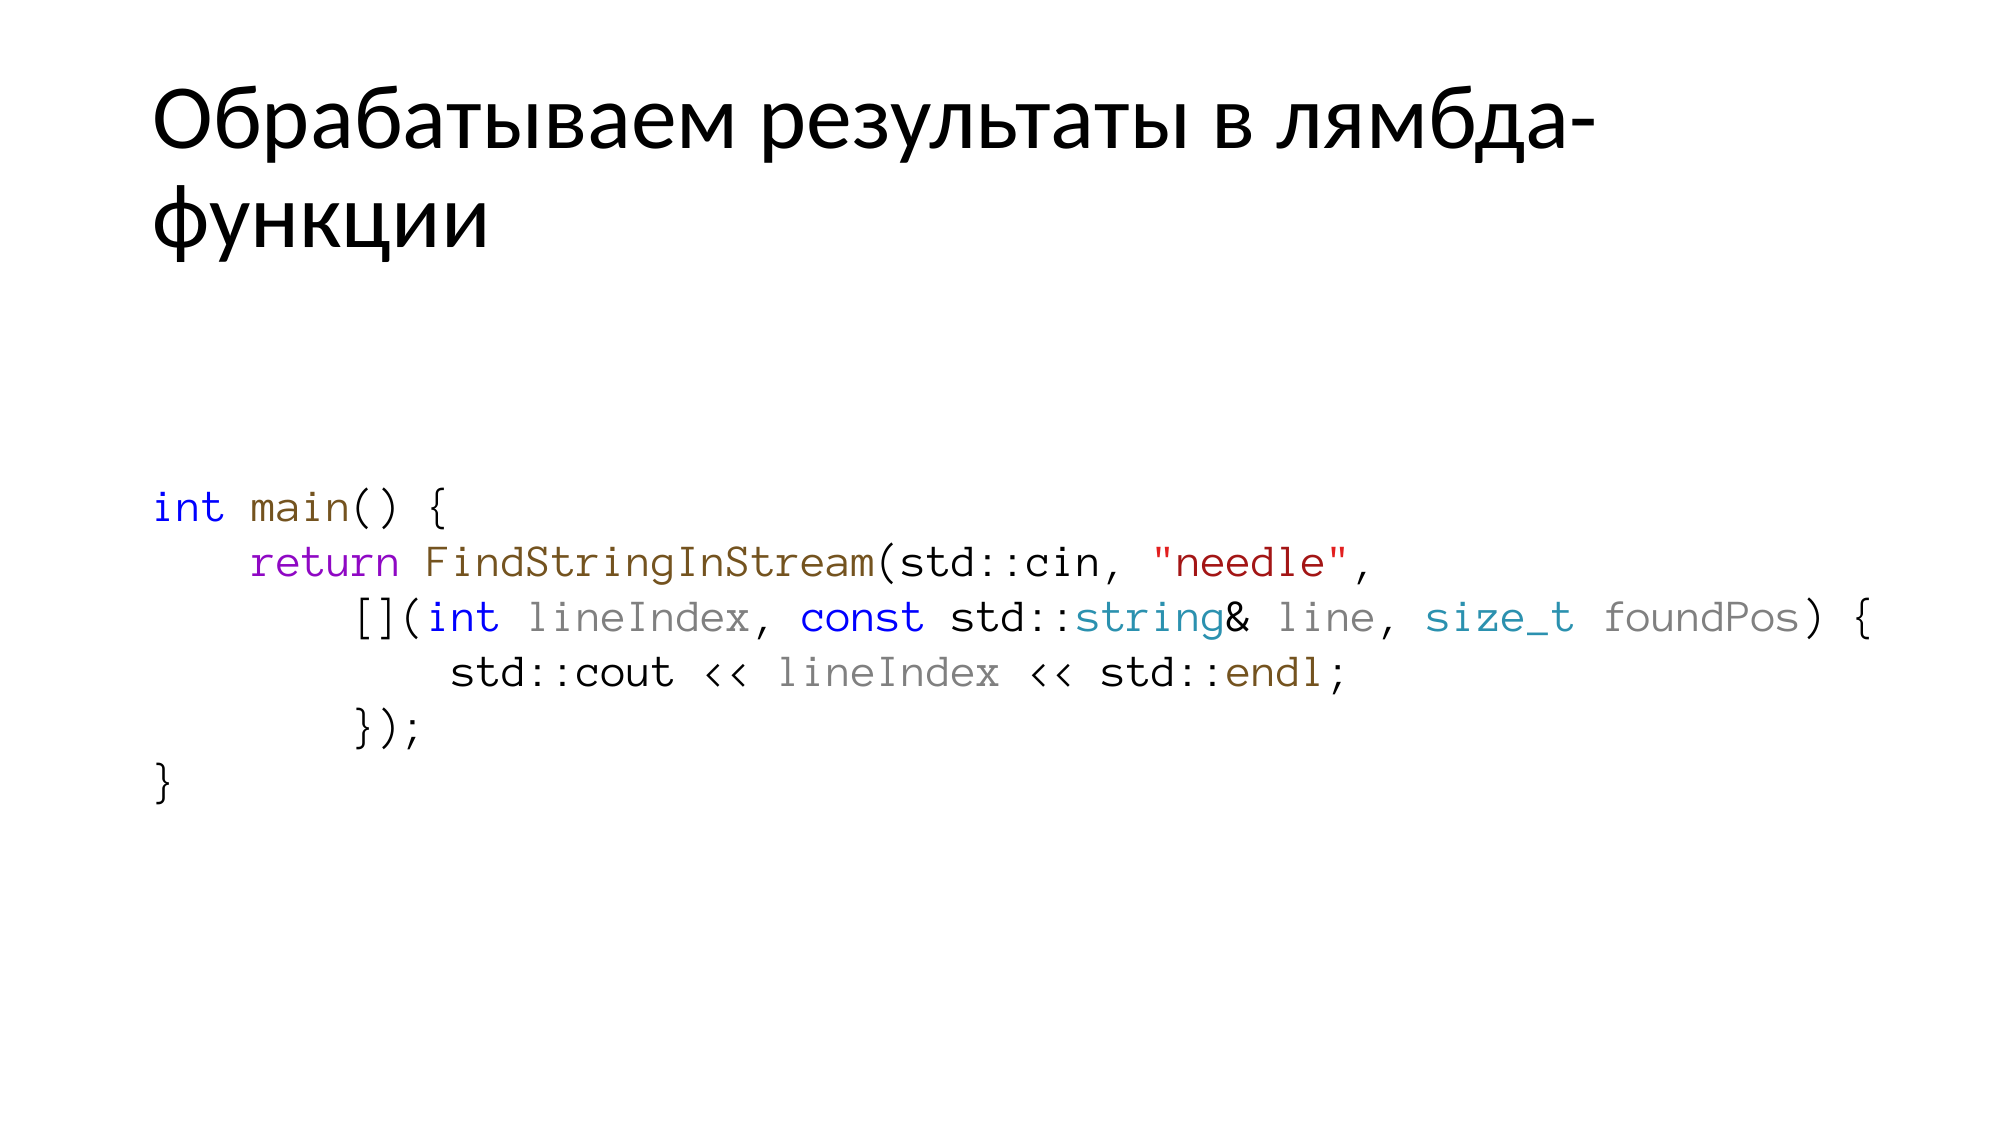

# Обрабатываем результаты в лямбда-функции
int main() {
    return FindStringInStream(std::cin, "needle",
        [](int lineIndex, const std::string& line, size_t foundPos) {
            std::cout << lineIndex << std::endl;
        });
}